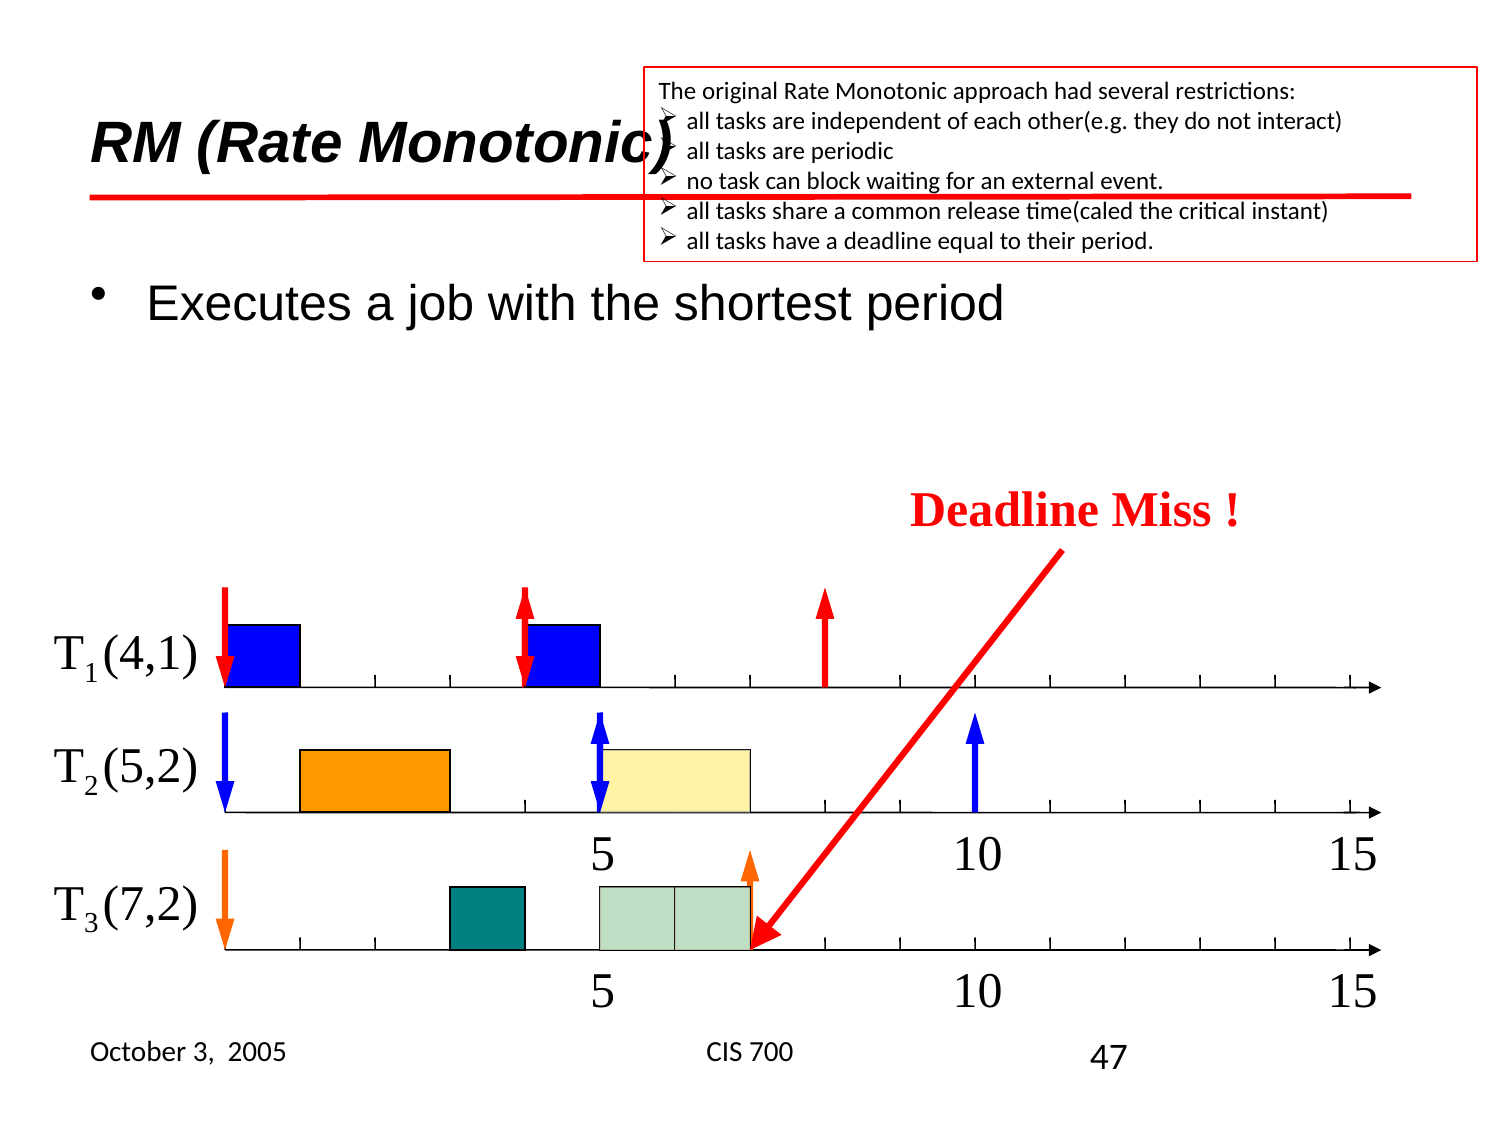

# RM (Rate Monotonic)
The original Rate Monotonic approach had several restrictions:
all tasks are independent of each other(e.g. they do not interact)
all tasks are periodic
no task can block waiting for an external event.
all tasks share a common release time(caled the critical instant)
all tasks have a deadline equal to their period.
Executes a job with the shortest period
Deadline Miss !

T1
(4,1)

T2
(5,2)

5
10
15
5
10
15

T3
(7,2)

October 3,  2005
CIS 700
47